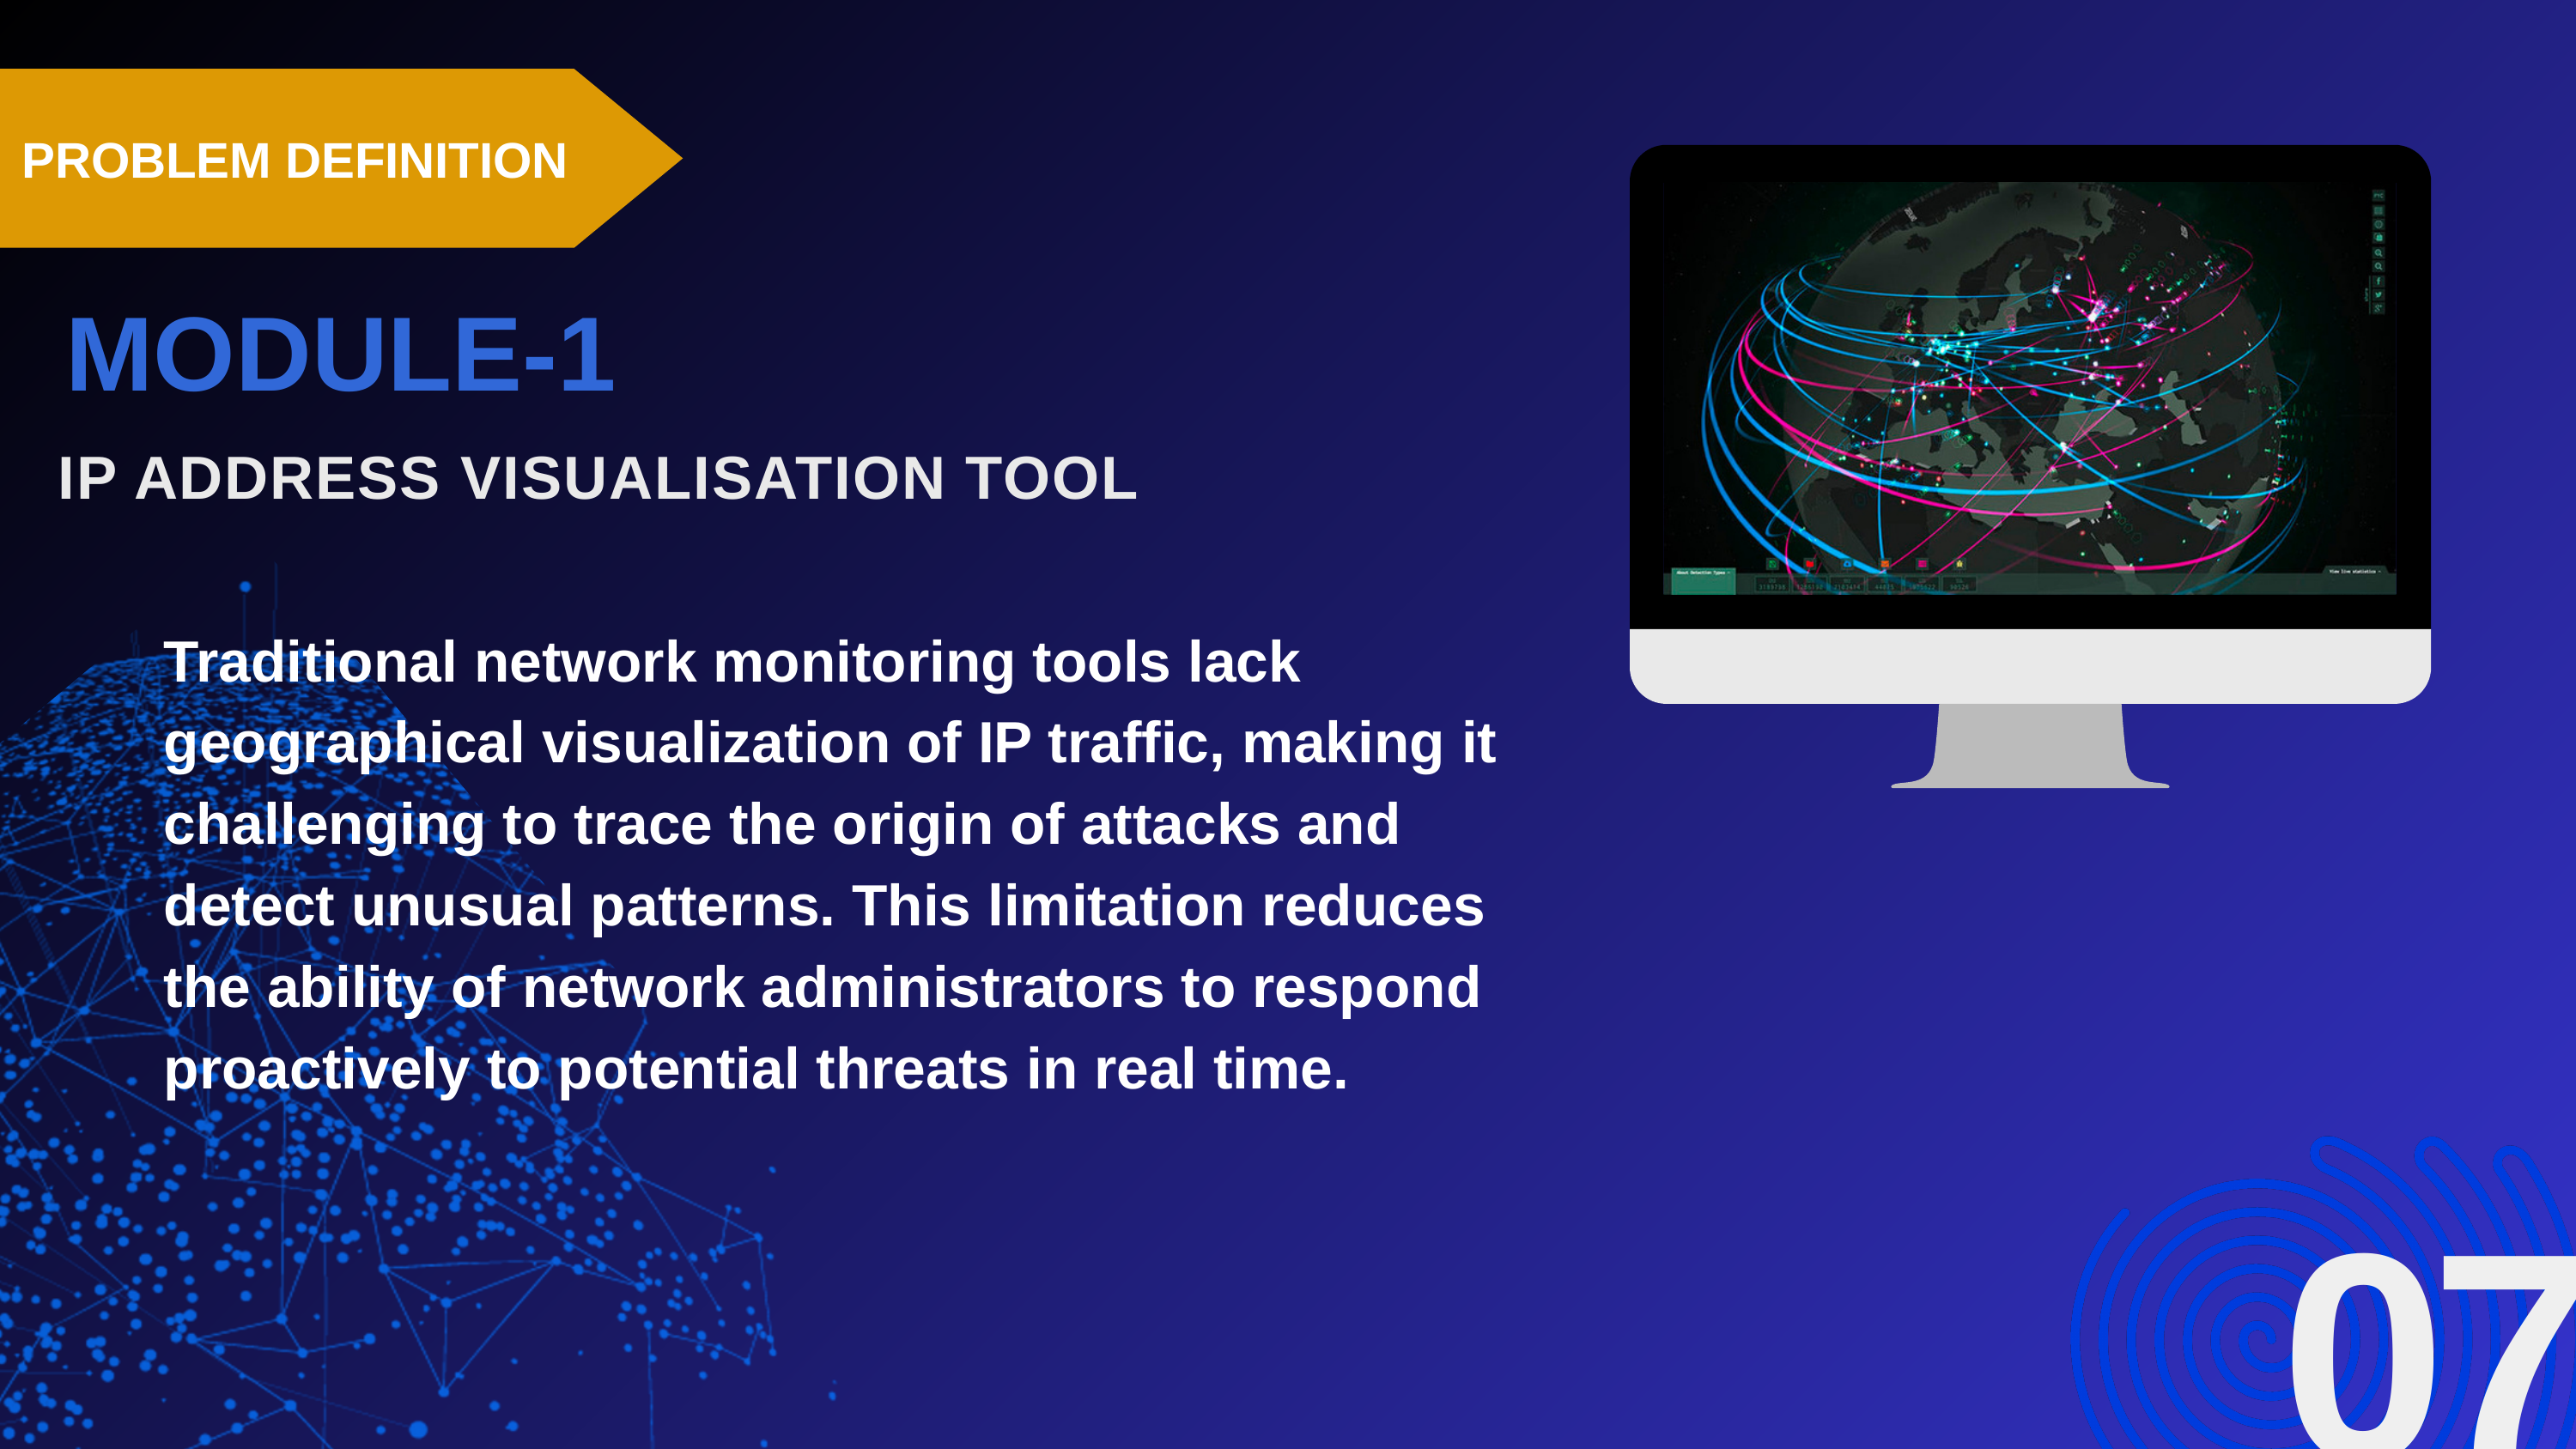

PROBLEM DEFINITION

MODULE-1
IP ADDRESS VISUALISATION TOOL
Traditional network monitoring tools lack geographical visualization of IP traffic, making it challenging to trace the origin of attacks and detect unusual patterns. This limitation reduces the ability of network administrators to respond proactively to potential threats in real time.

07